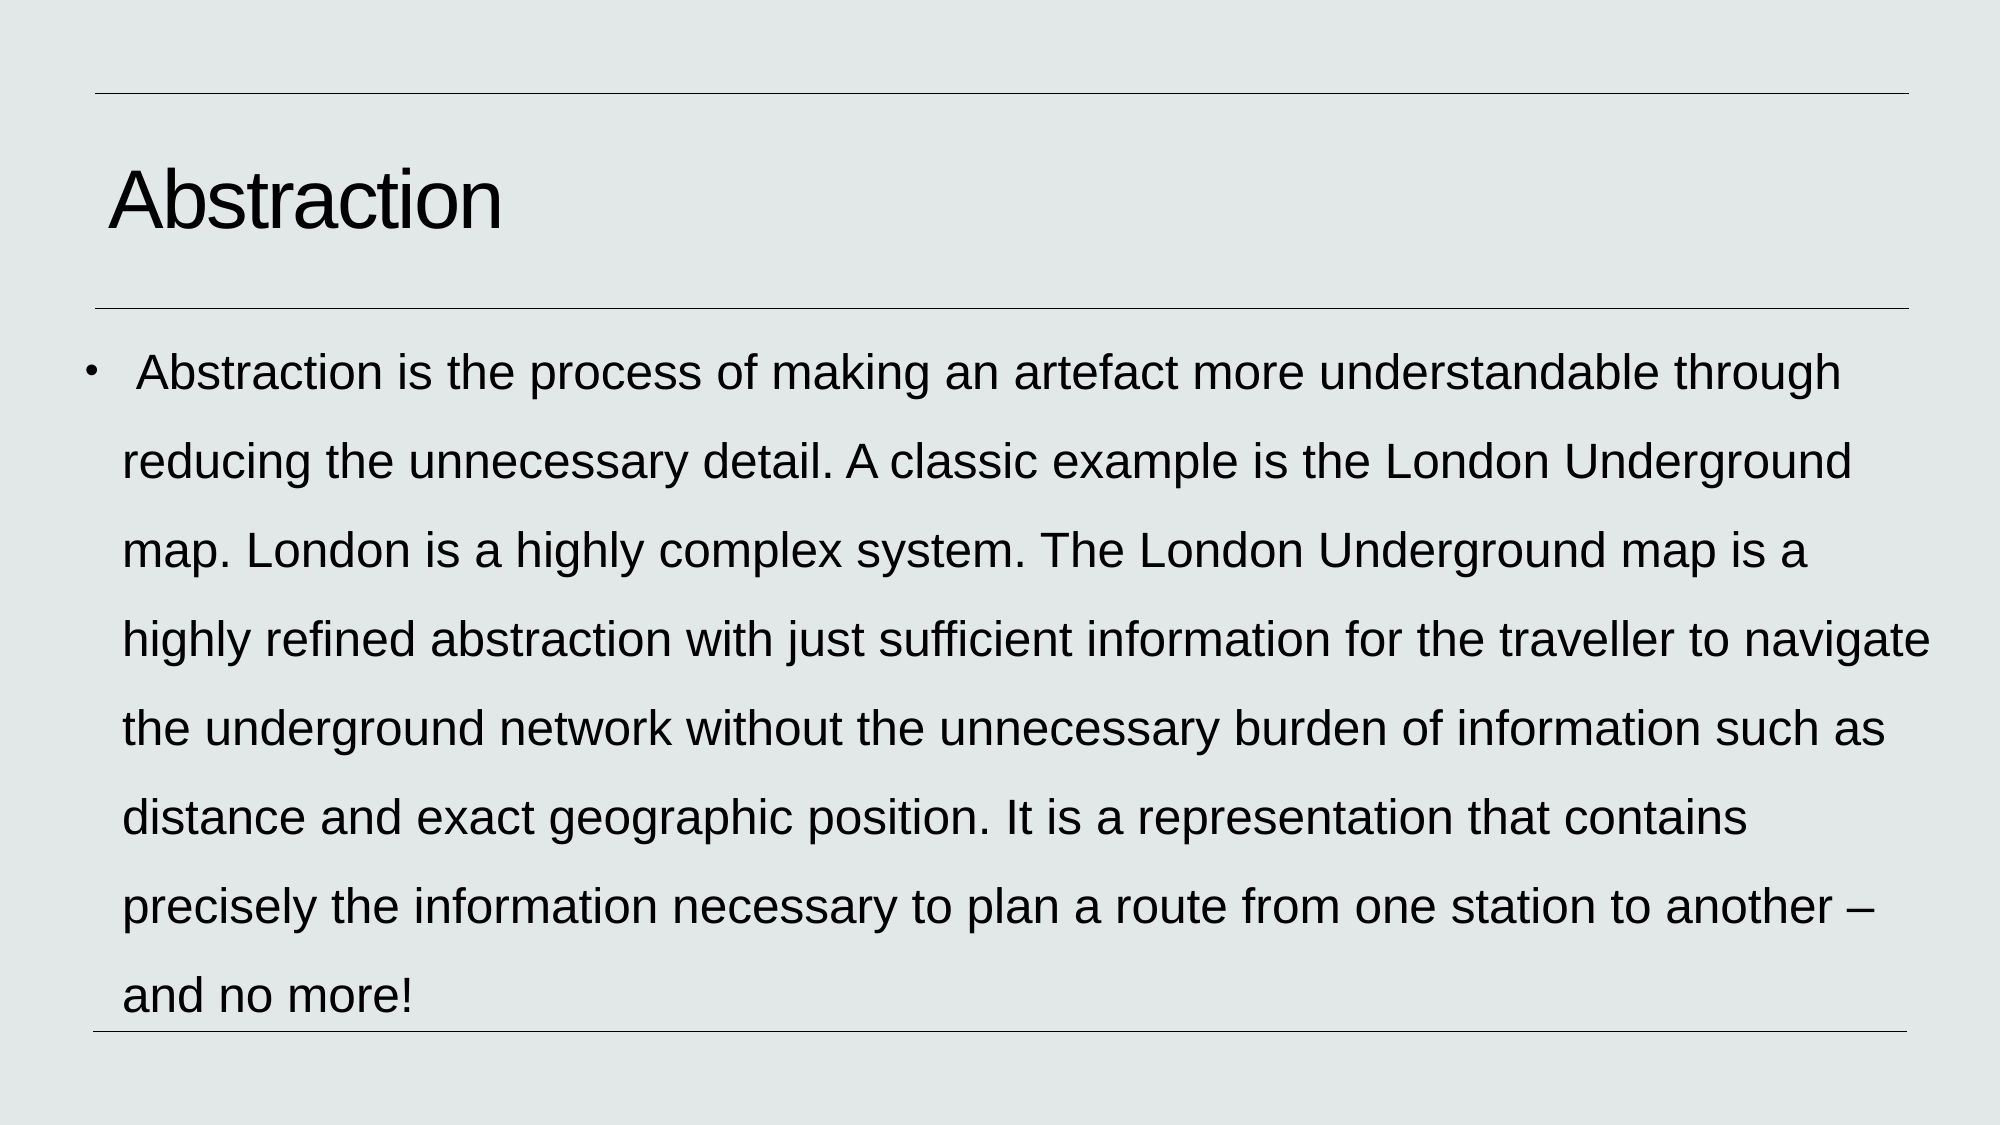

# Abstraction
 Abstraction is the process of making an artefact more understandable through reducing the unnecessary detail. A classic example is the London Underground map. London is a highly complex system. The London Underground map is a highly refined abstraction with just sufficient information for the traveller to navigate the underground network without the unnecessary burden of information such as distance and exact geographic position. It is a representation that contains precisely the information necessary to plan a route from one station to another – and no more!